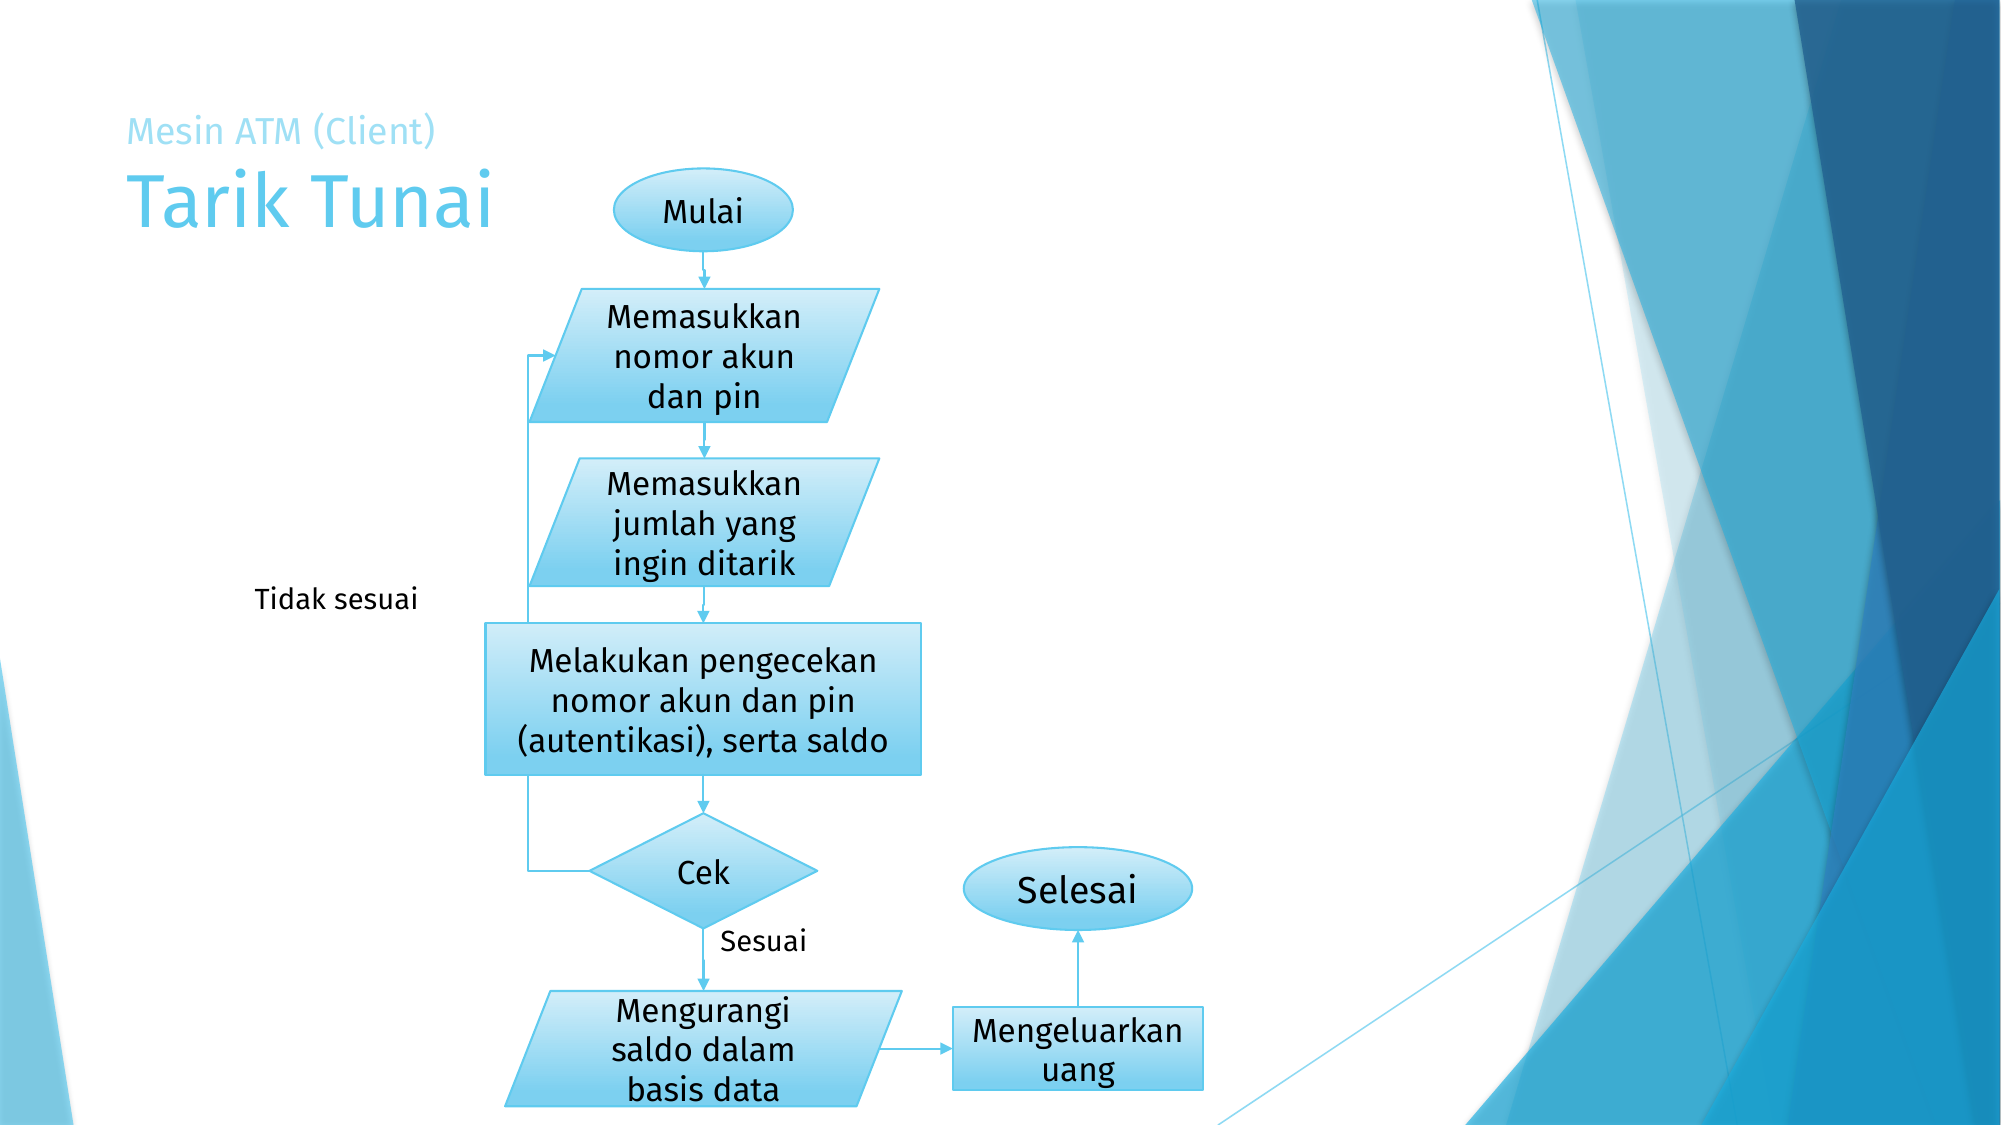

# Mesin ATM (Client) Tarik Tunai
Mulai
Memasukkan nomor akun dan pin
Memasukkan jumlah yang ingin ditarik
Tidak sesuai
Melakukan pengecekan nomor akun dan pin
(autentikasi), serta saldo
Cek
Selesai
Sesuai
Mengurangi saldo dalam basis data
Mengeluarkan uang